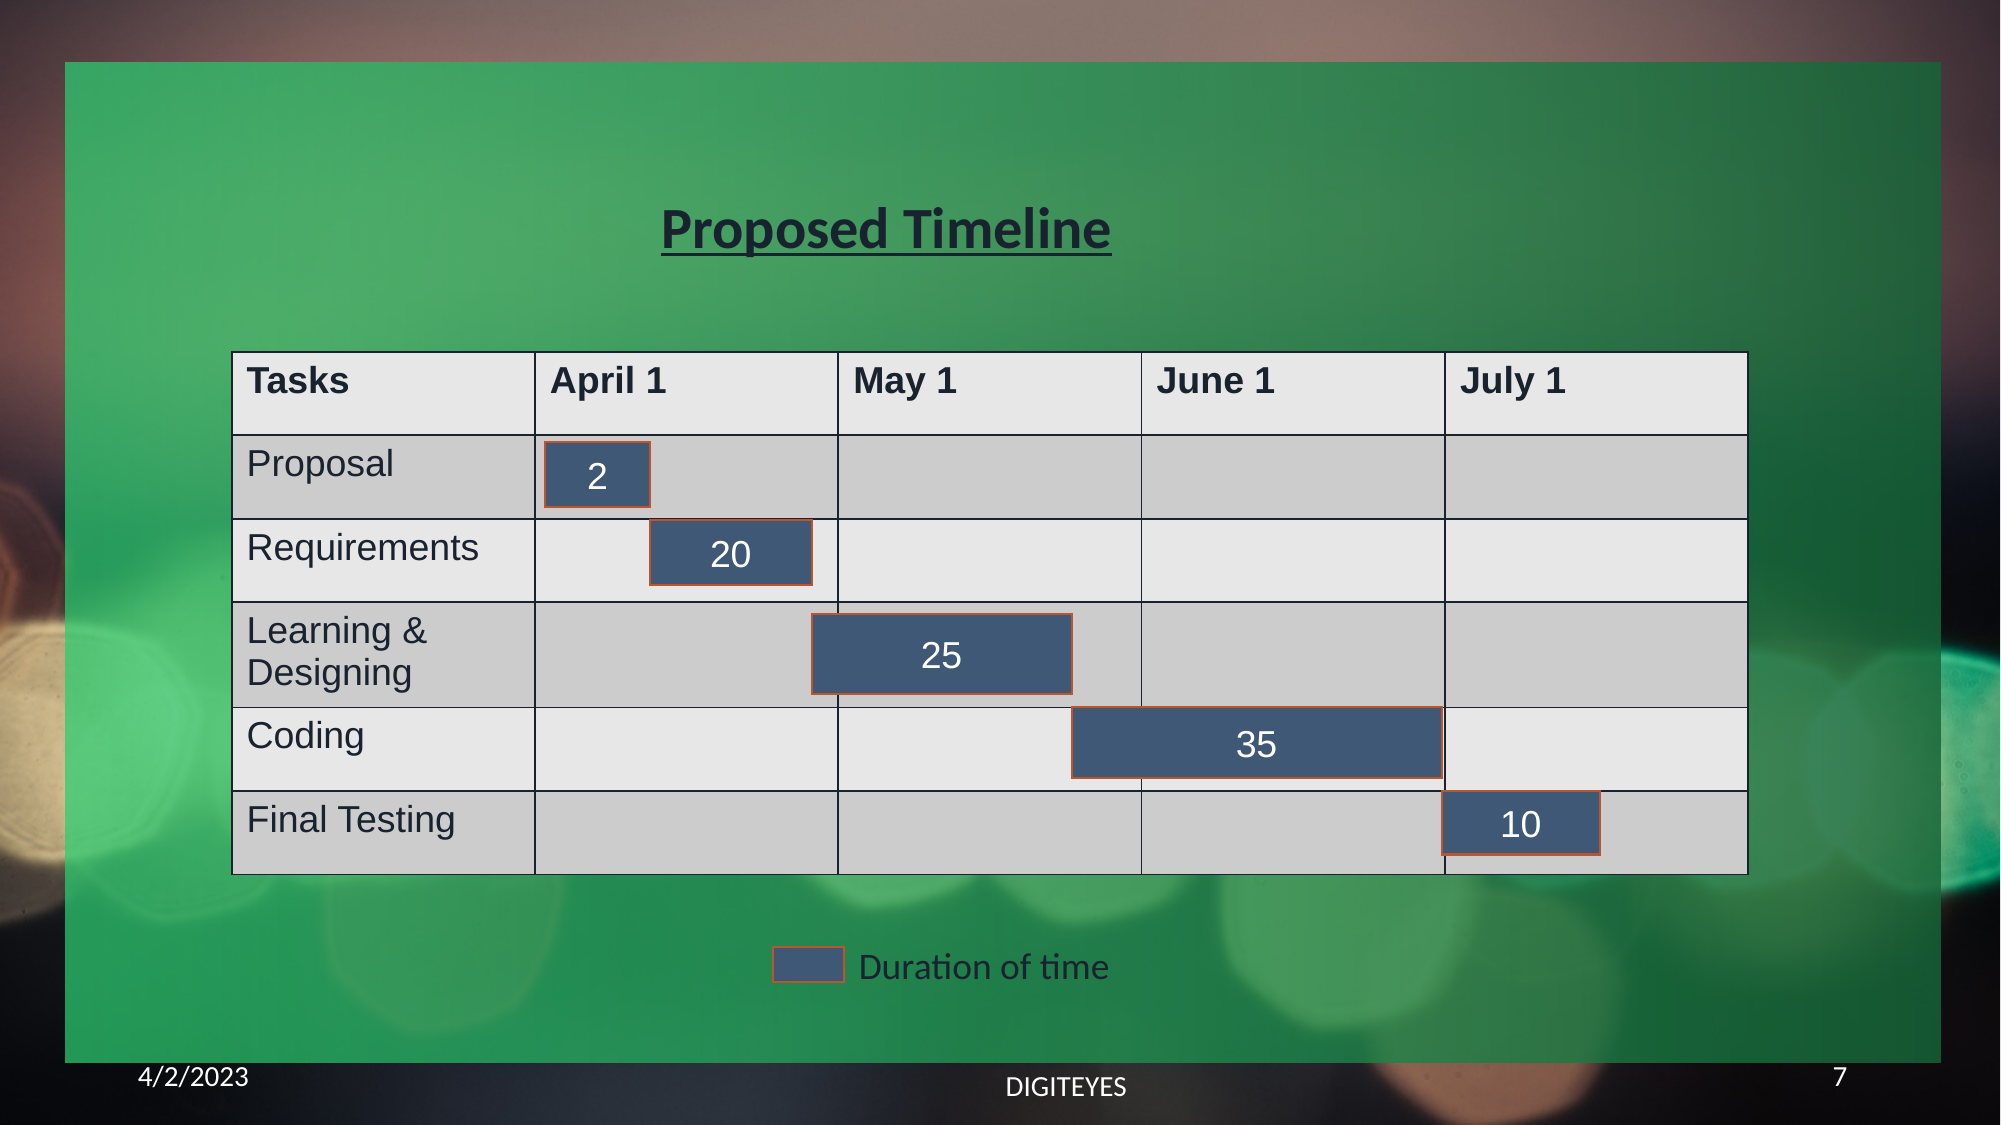

Proposed Timeline
| Tasks | April 1 | May 1 | June 1 | July 1 |
| --- | --- | --- | --- | --- |
| Proposal |  |  |  |  |
| Requirements |  |  |  |  |
| Learning & Designing |  |  |  |  |
| Coding |  |  |  |  |
| Final Testing |  |  |  |  |
2
20
25
35
10
Duration of time

DIGITEYES
7
4/2/2023